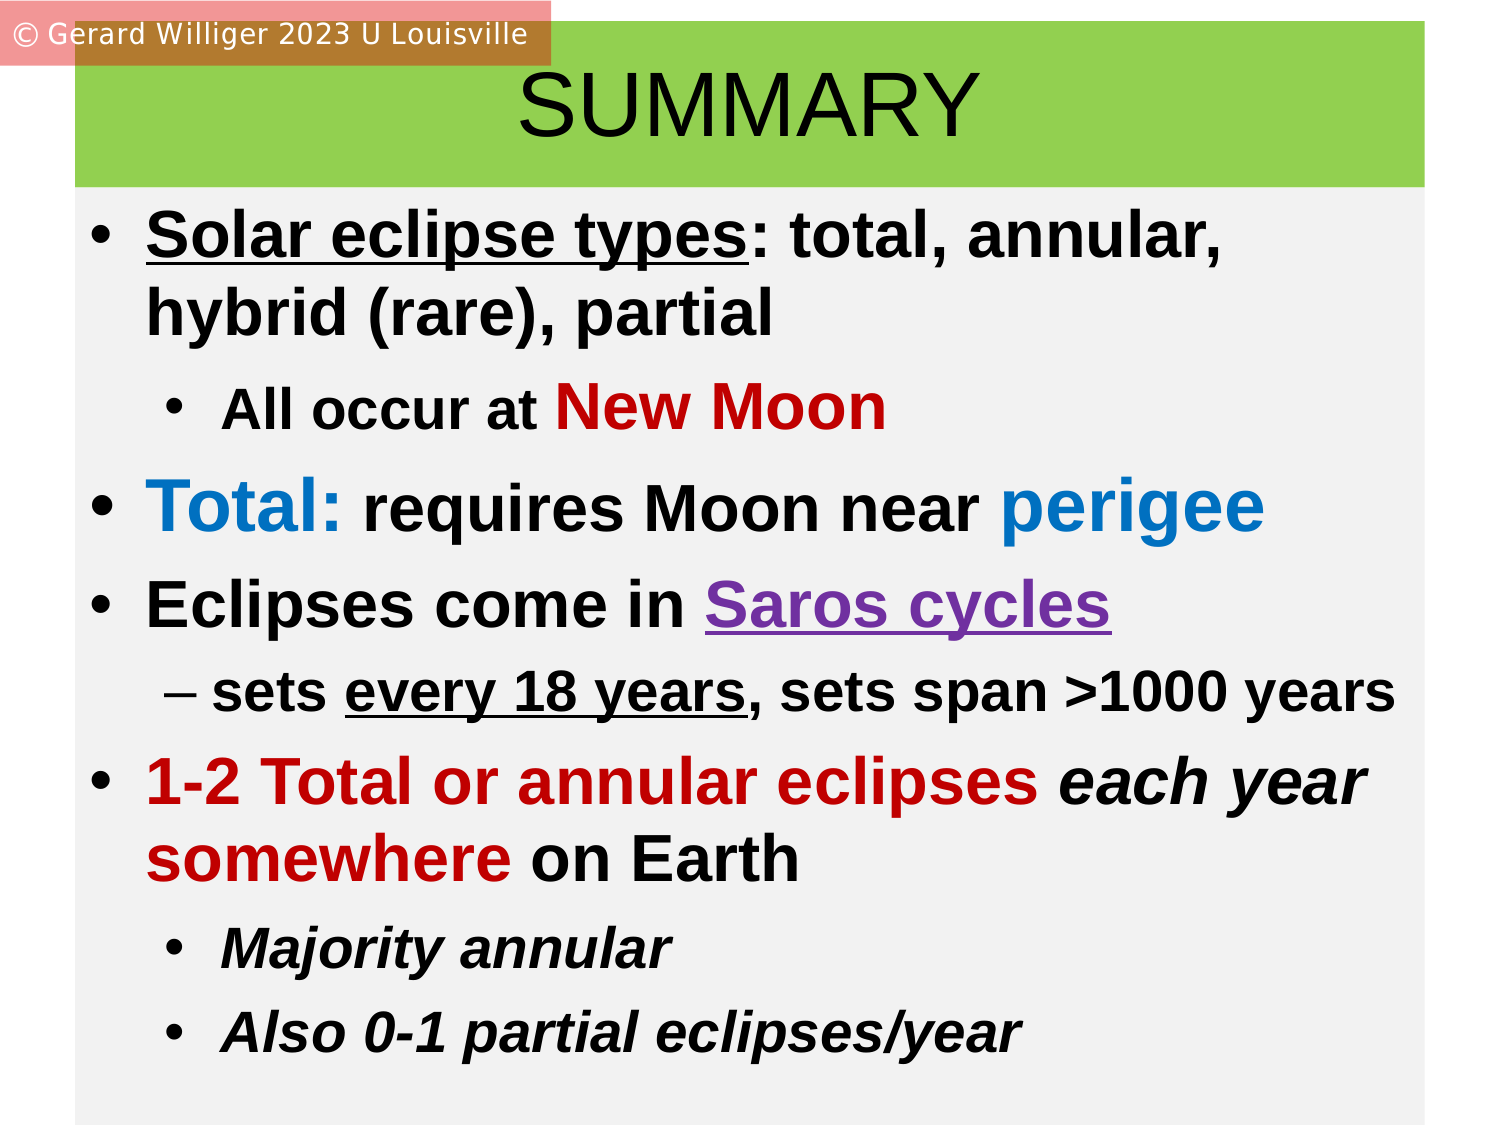

© Gerard Williger 2023 U Louisville
# SUMMARY
Solar eclipse types: total, annular, hybrid (rare), partial
All occur at New Moon
Total: requires Moon near perigee
Eclipses come in Saros cycles
sets every 18 years, sets span >1000 years
1-2 Total or annular eclipses each year somewhere on Earth
Majority annular
Also 0-1 partial eclipses/year